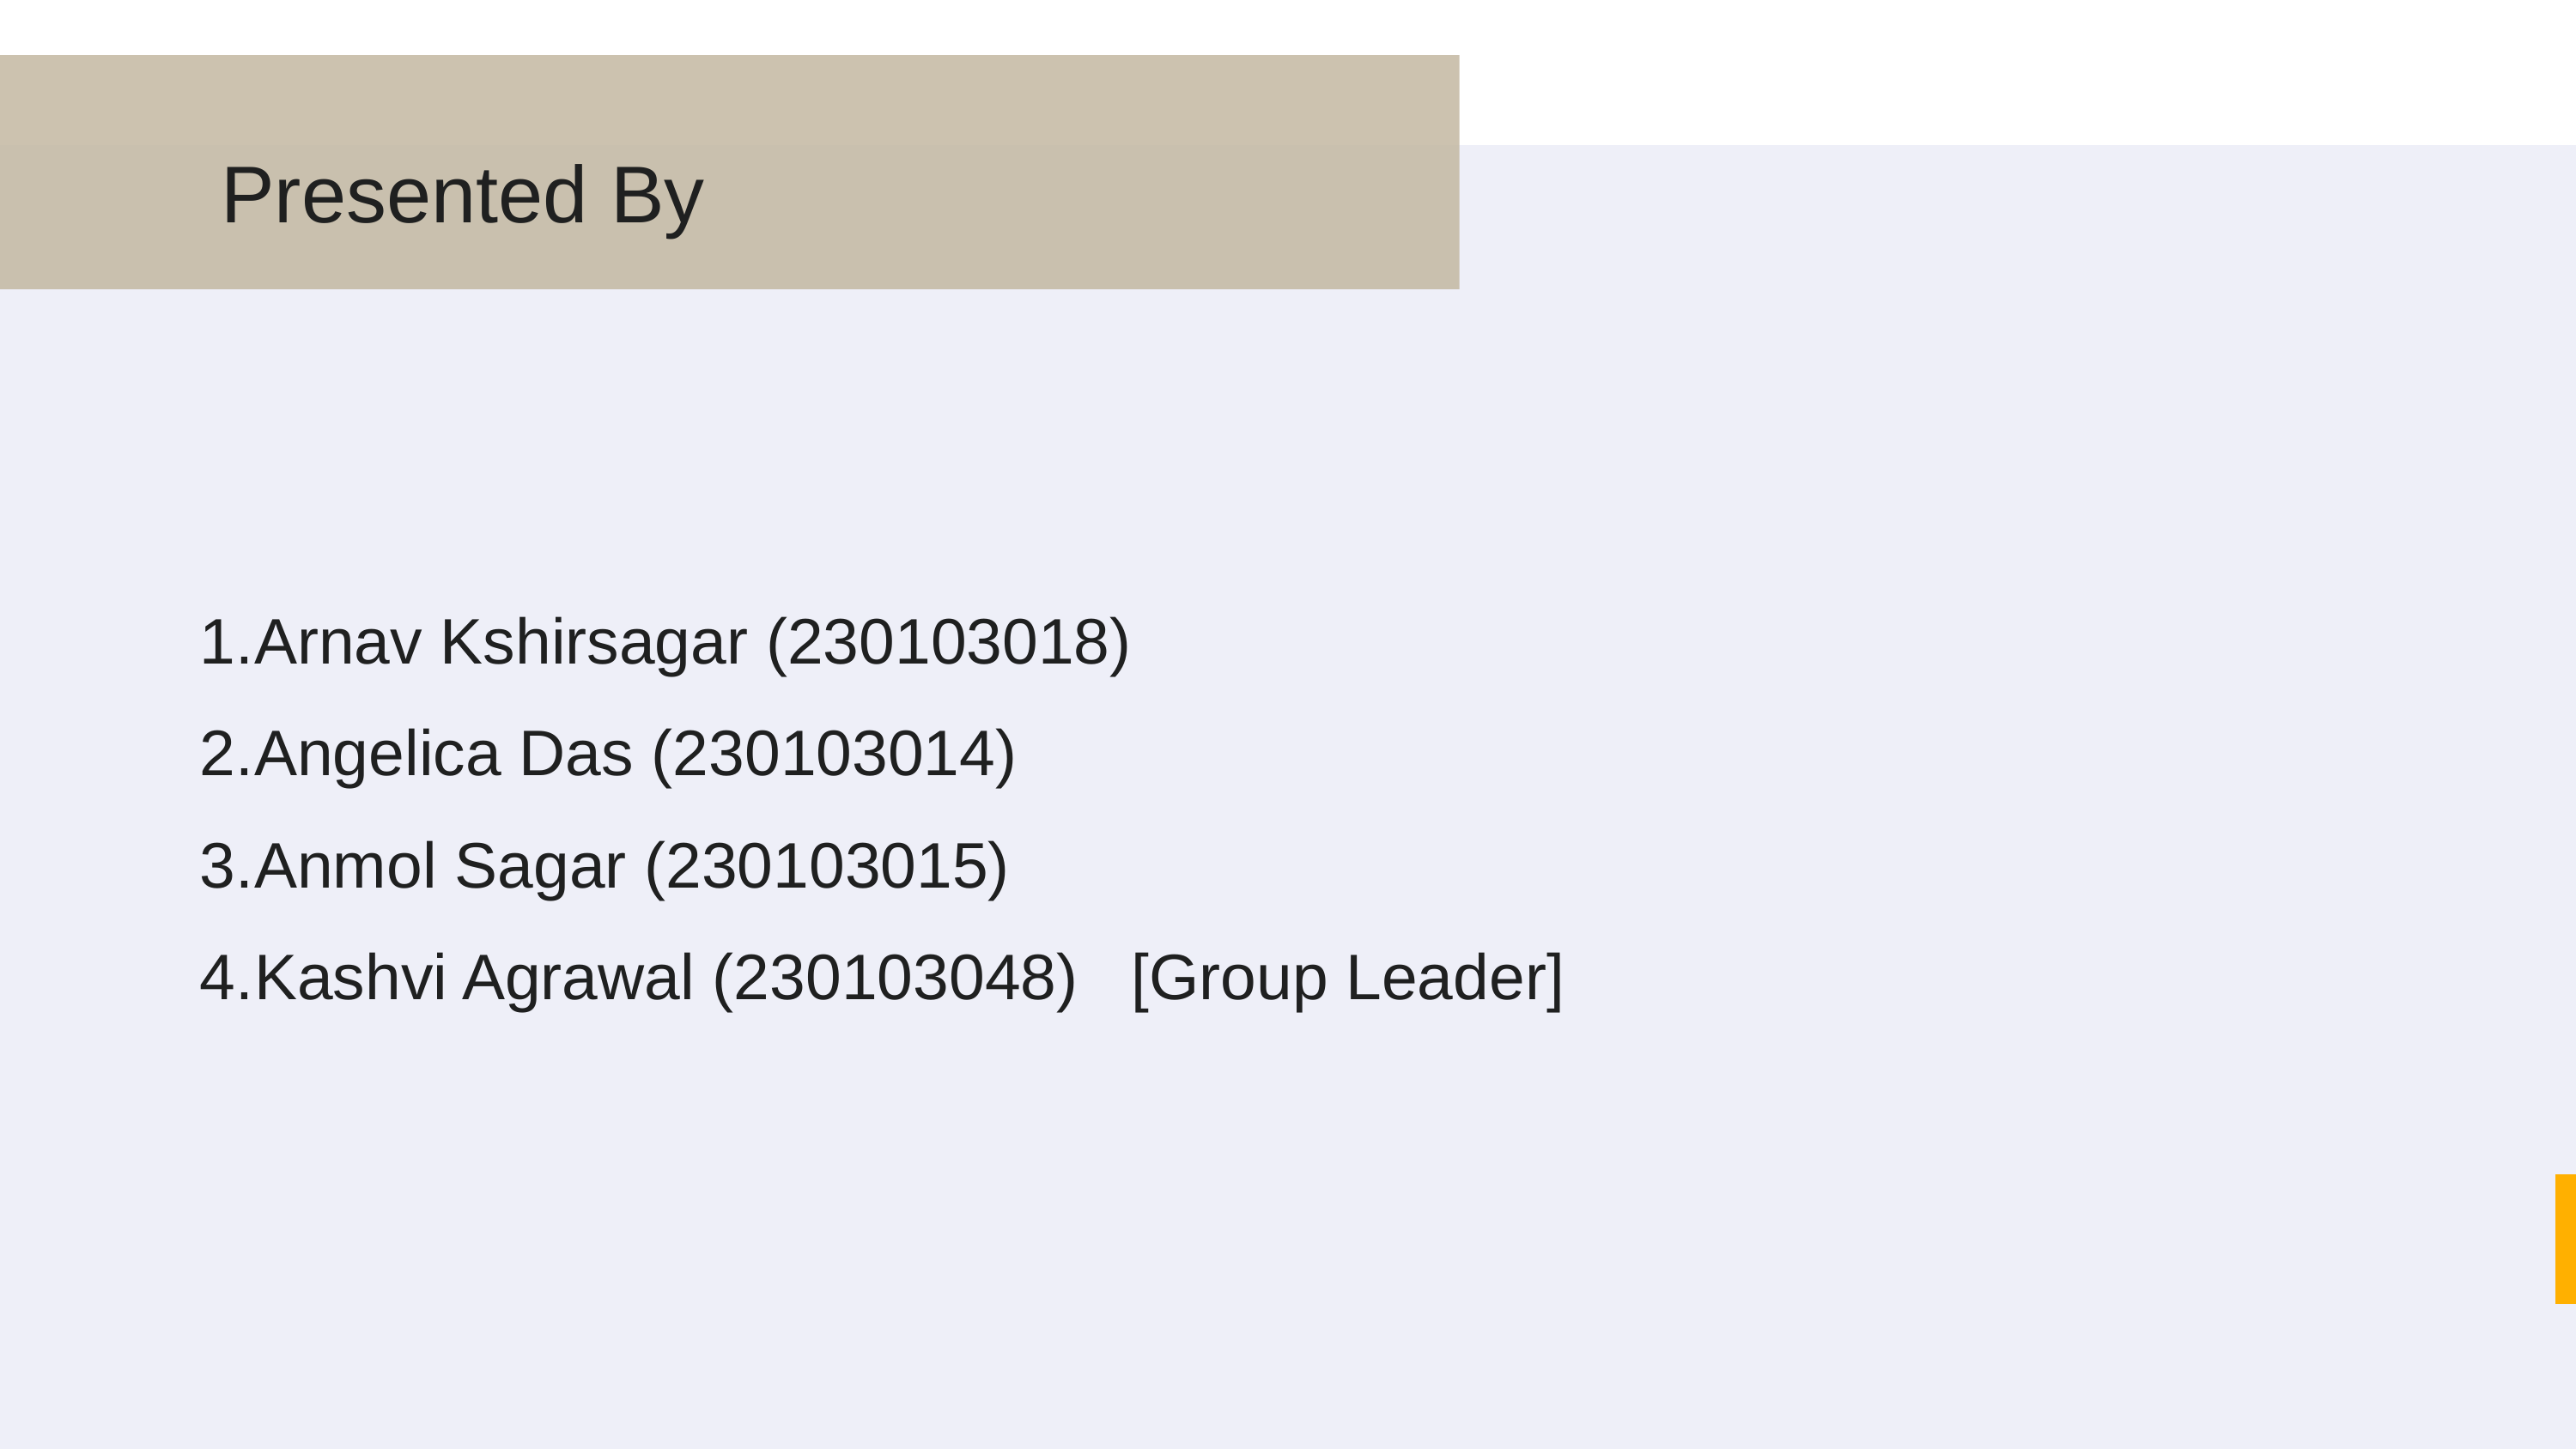

Presented By
Arnav Kshirsagar (230103018)
Angelica Das (230103014)
Anmol Sagar (230103015)
Kashvi Agrawal (230103048)   [Group Leader]